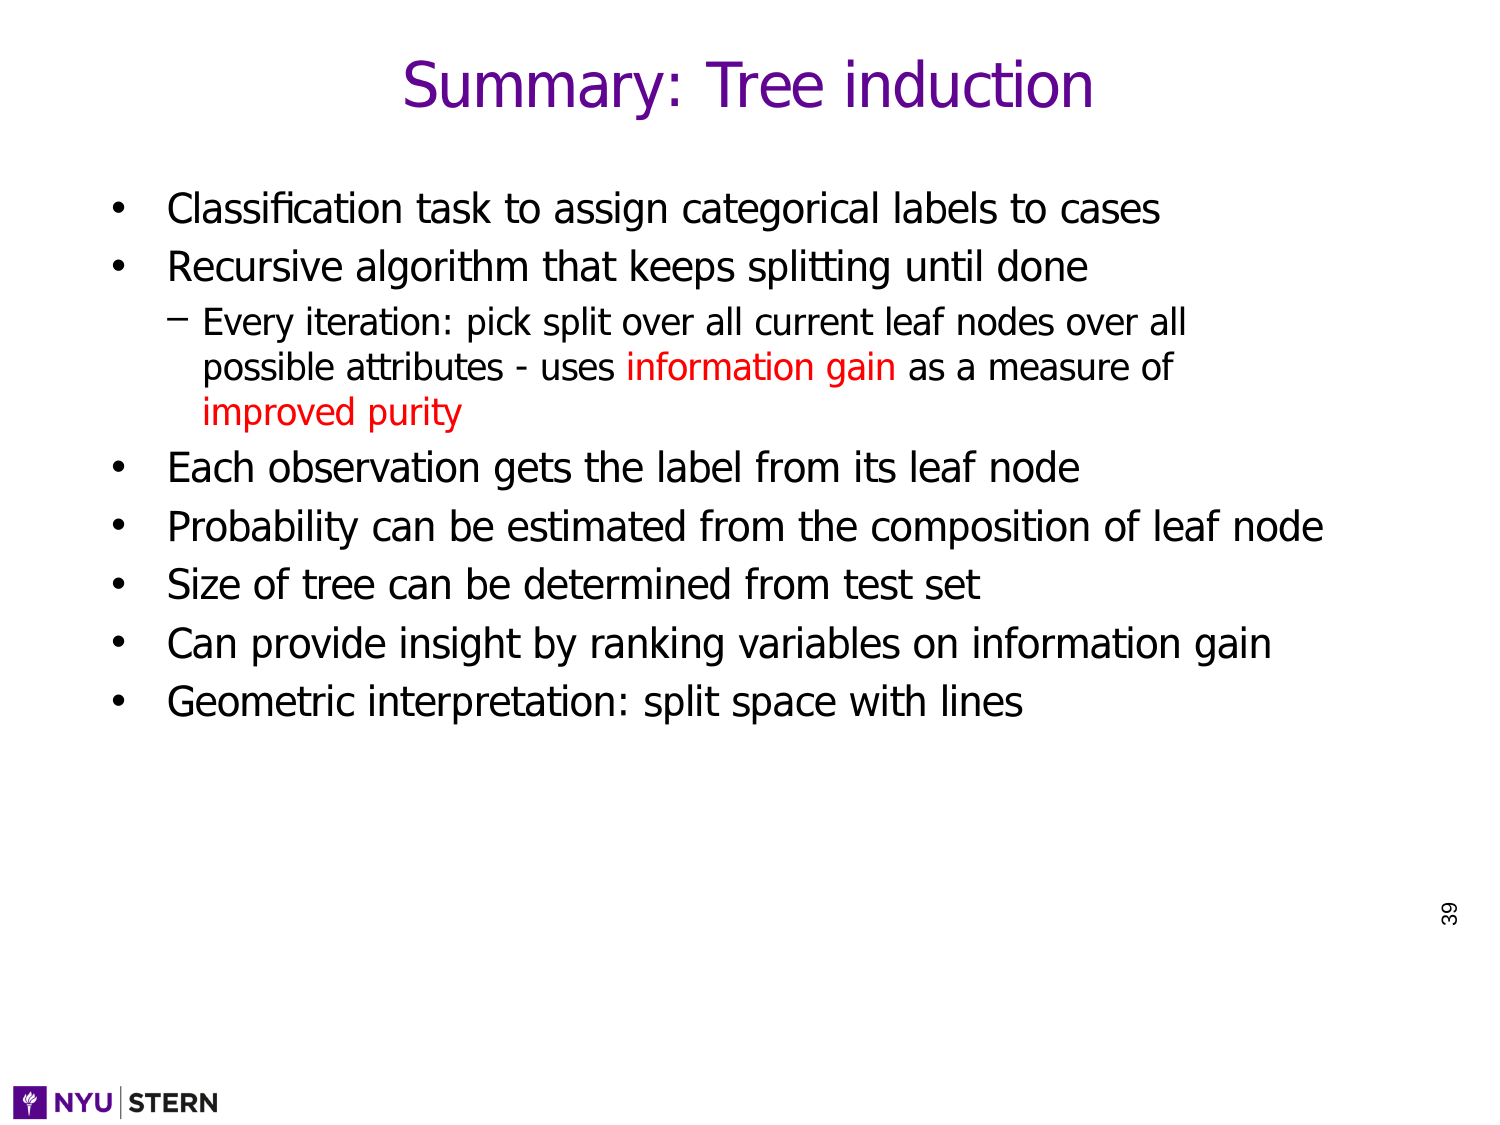

# Summary: Tree induction
Classification task to assign categorical labels to cases
Recursive algorithm that keeps splitting until done
Every iteration: pick split over all current leaf nodes over all possible attributes - uses information gain as a measure of improved purity
Each observation gets the label from its leaf node
Probability can be estimated from the composition of leaf node
Size of tree can be determined from test set
Can provide insight by ranking variables on information gain
Geometric interpretation: split space with lines

39